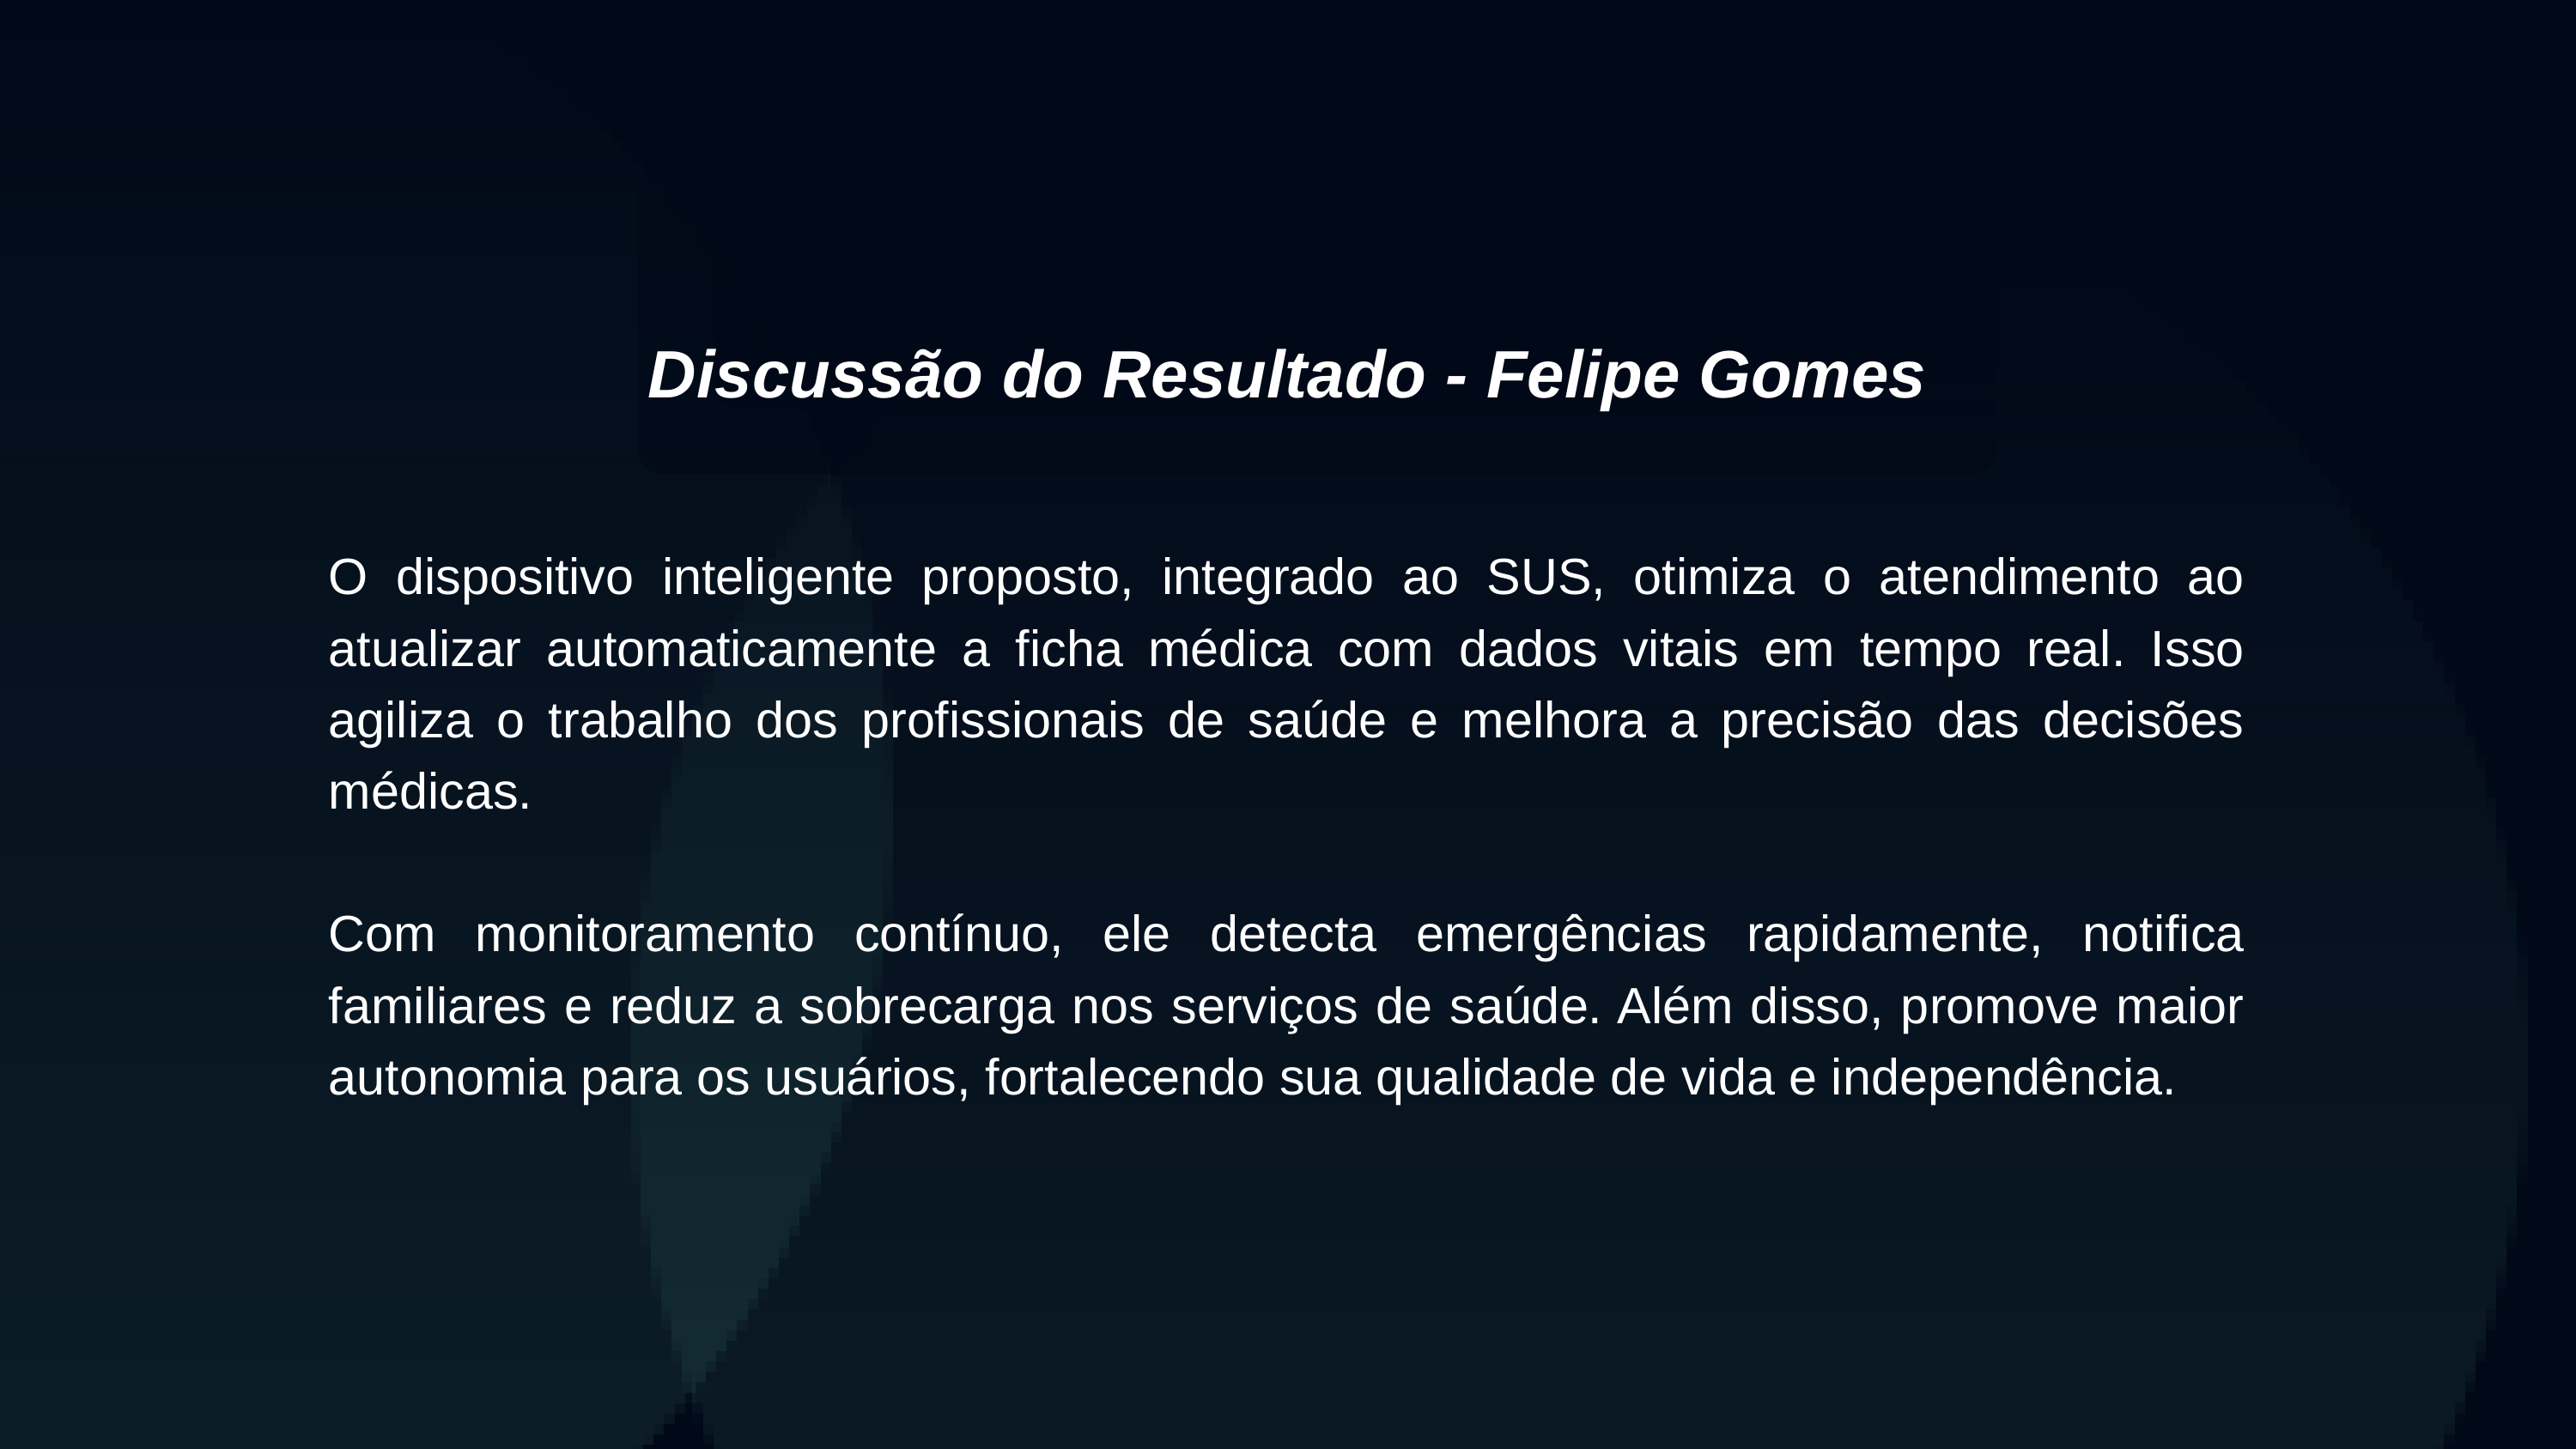

Discussão do Resultado - Felipe Gomes

O dispositivo inteligente proposto, integrado ao SUS, otimiza o atendimento ao atualizar automaticamente a ficha médica com dados vitais em tempo real. Isso agiliza o trabalho dos profissionais de saúde e melhora a precisão das decisões médicas.

Com monitoramento contínuo, ele detecta emergências rapidamente, notifica familiares e reduz a sobrecarga nos serviços de saúde. Além disso, promove maior autonomia para os usuários, fortalecendo sua qualidade de vida e independência.